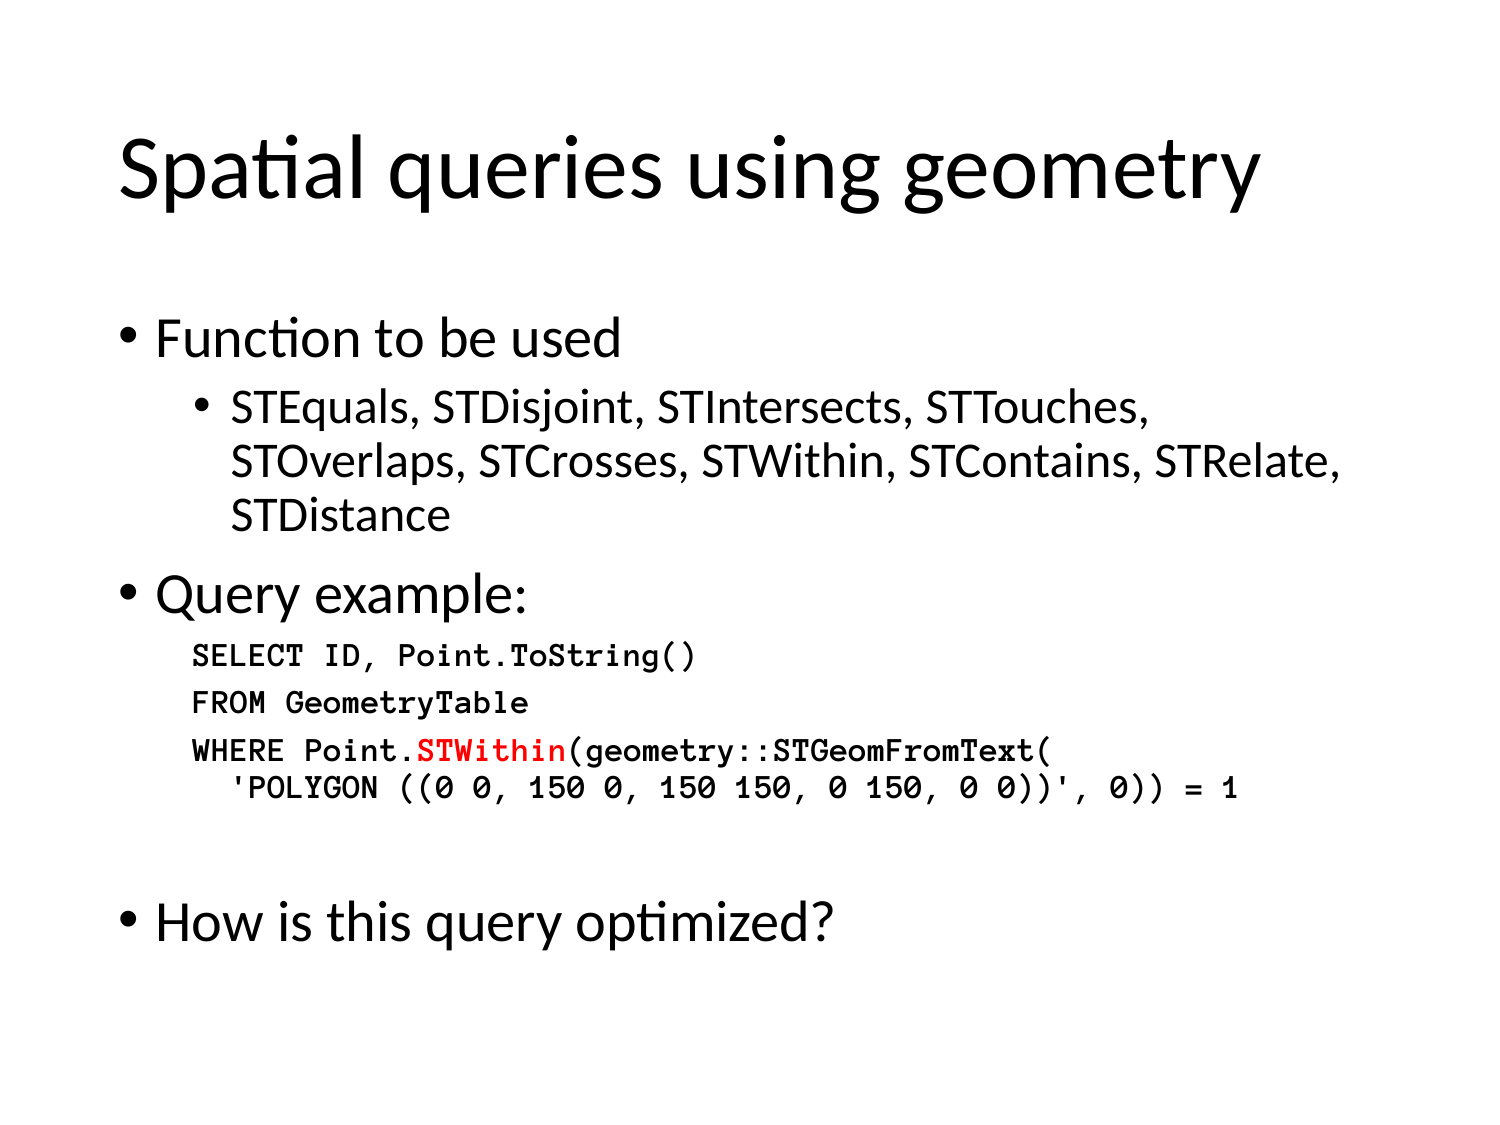

# Spatial queries using geometry
Function to be used
STEquals, STDisjoint, STIntersects, STTouches, STOverlaps, STCrosses, STWithin, STContains, STRelate, STDistance
Query example:
SELECT ID, Point.ToString()
FROM GeometryTable
WHERE Point.STWithin(geometry::STGeomFromText(
'POLYGON ((0 0, 150 0, 150 150, 0 150, 0 0))', 0)) = 1

How is this query optimized?